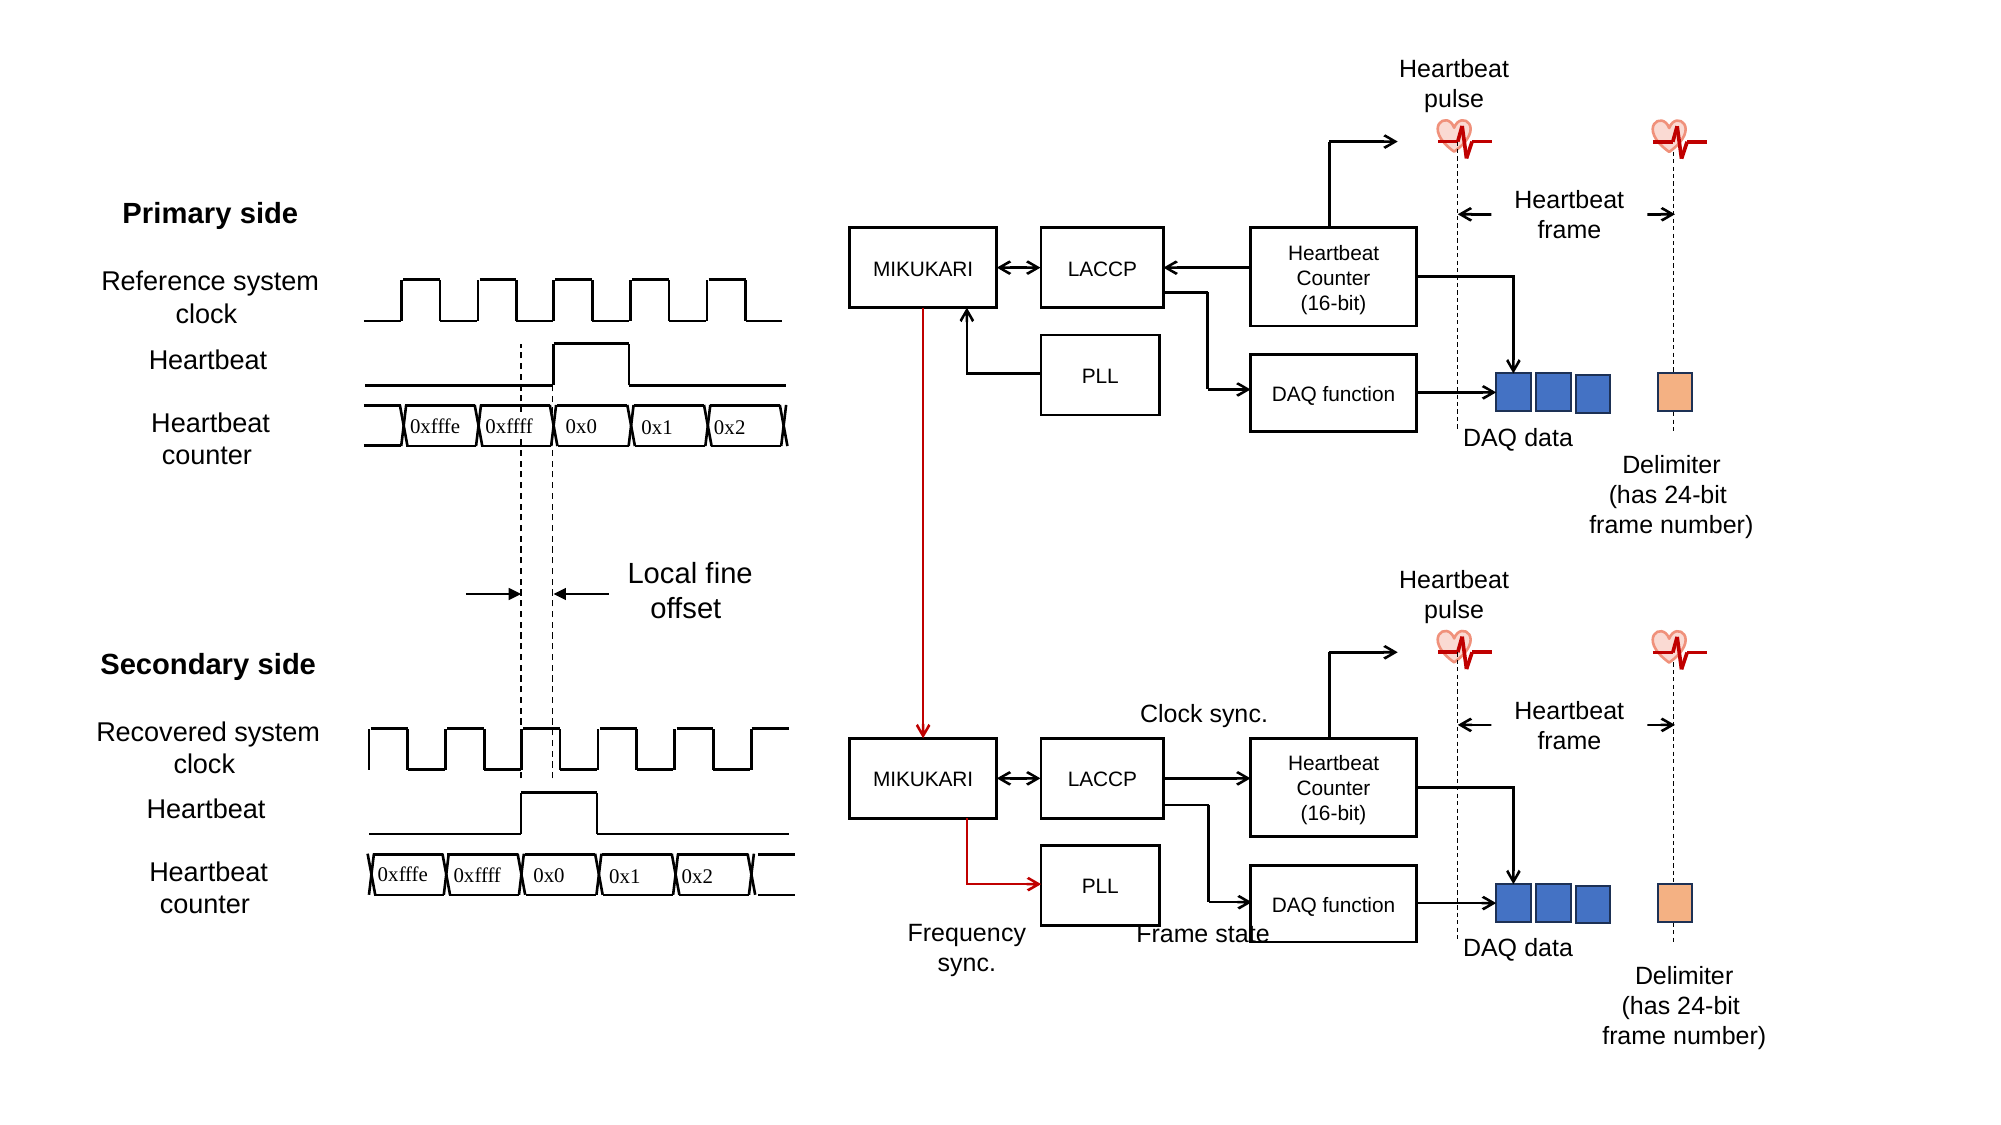

Heartbeat pulse

Heartbeat frame
Primary side
MIKUKARI
LACCP
Heartbeat
Counter
(16-bit)
Reference system clock
PLL
Heartbeat
DAQ function

Heartbeat
counter
0xffff
0xfffe
0x0
0x1
0x2
DAQ data
Delimiter
(has 24-bit
frame number)
Local fine offset
Heartbeat pulse

Secondary side
Heartbeat frame
Clock sync.
Recovered system clock
MIKUKARI
LACCP
Heartbeat
Counter
(16-bit)
Heartbeat
PLL
Heartbeat
counter
0xfffe
0x0
0xffff
0x1
0x2
DAQ function

Frequency sync.
Frame state
DAQ data
Delimiter
(has 24-bit
frame number)